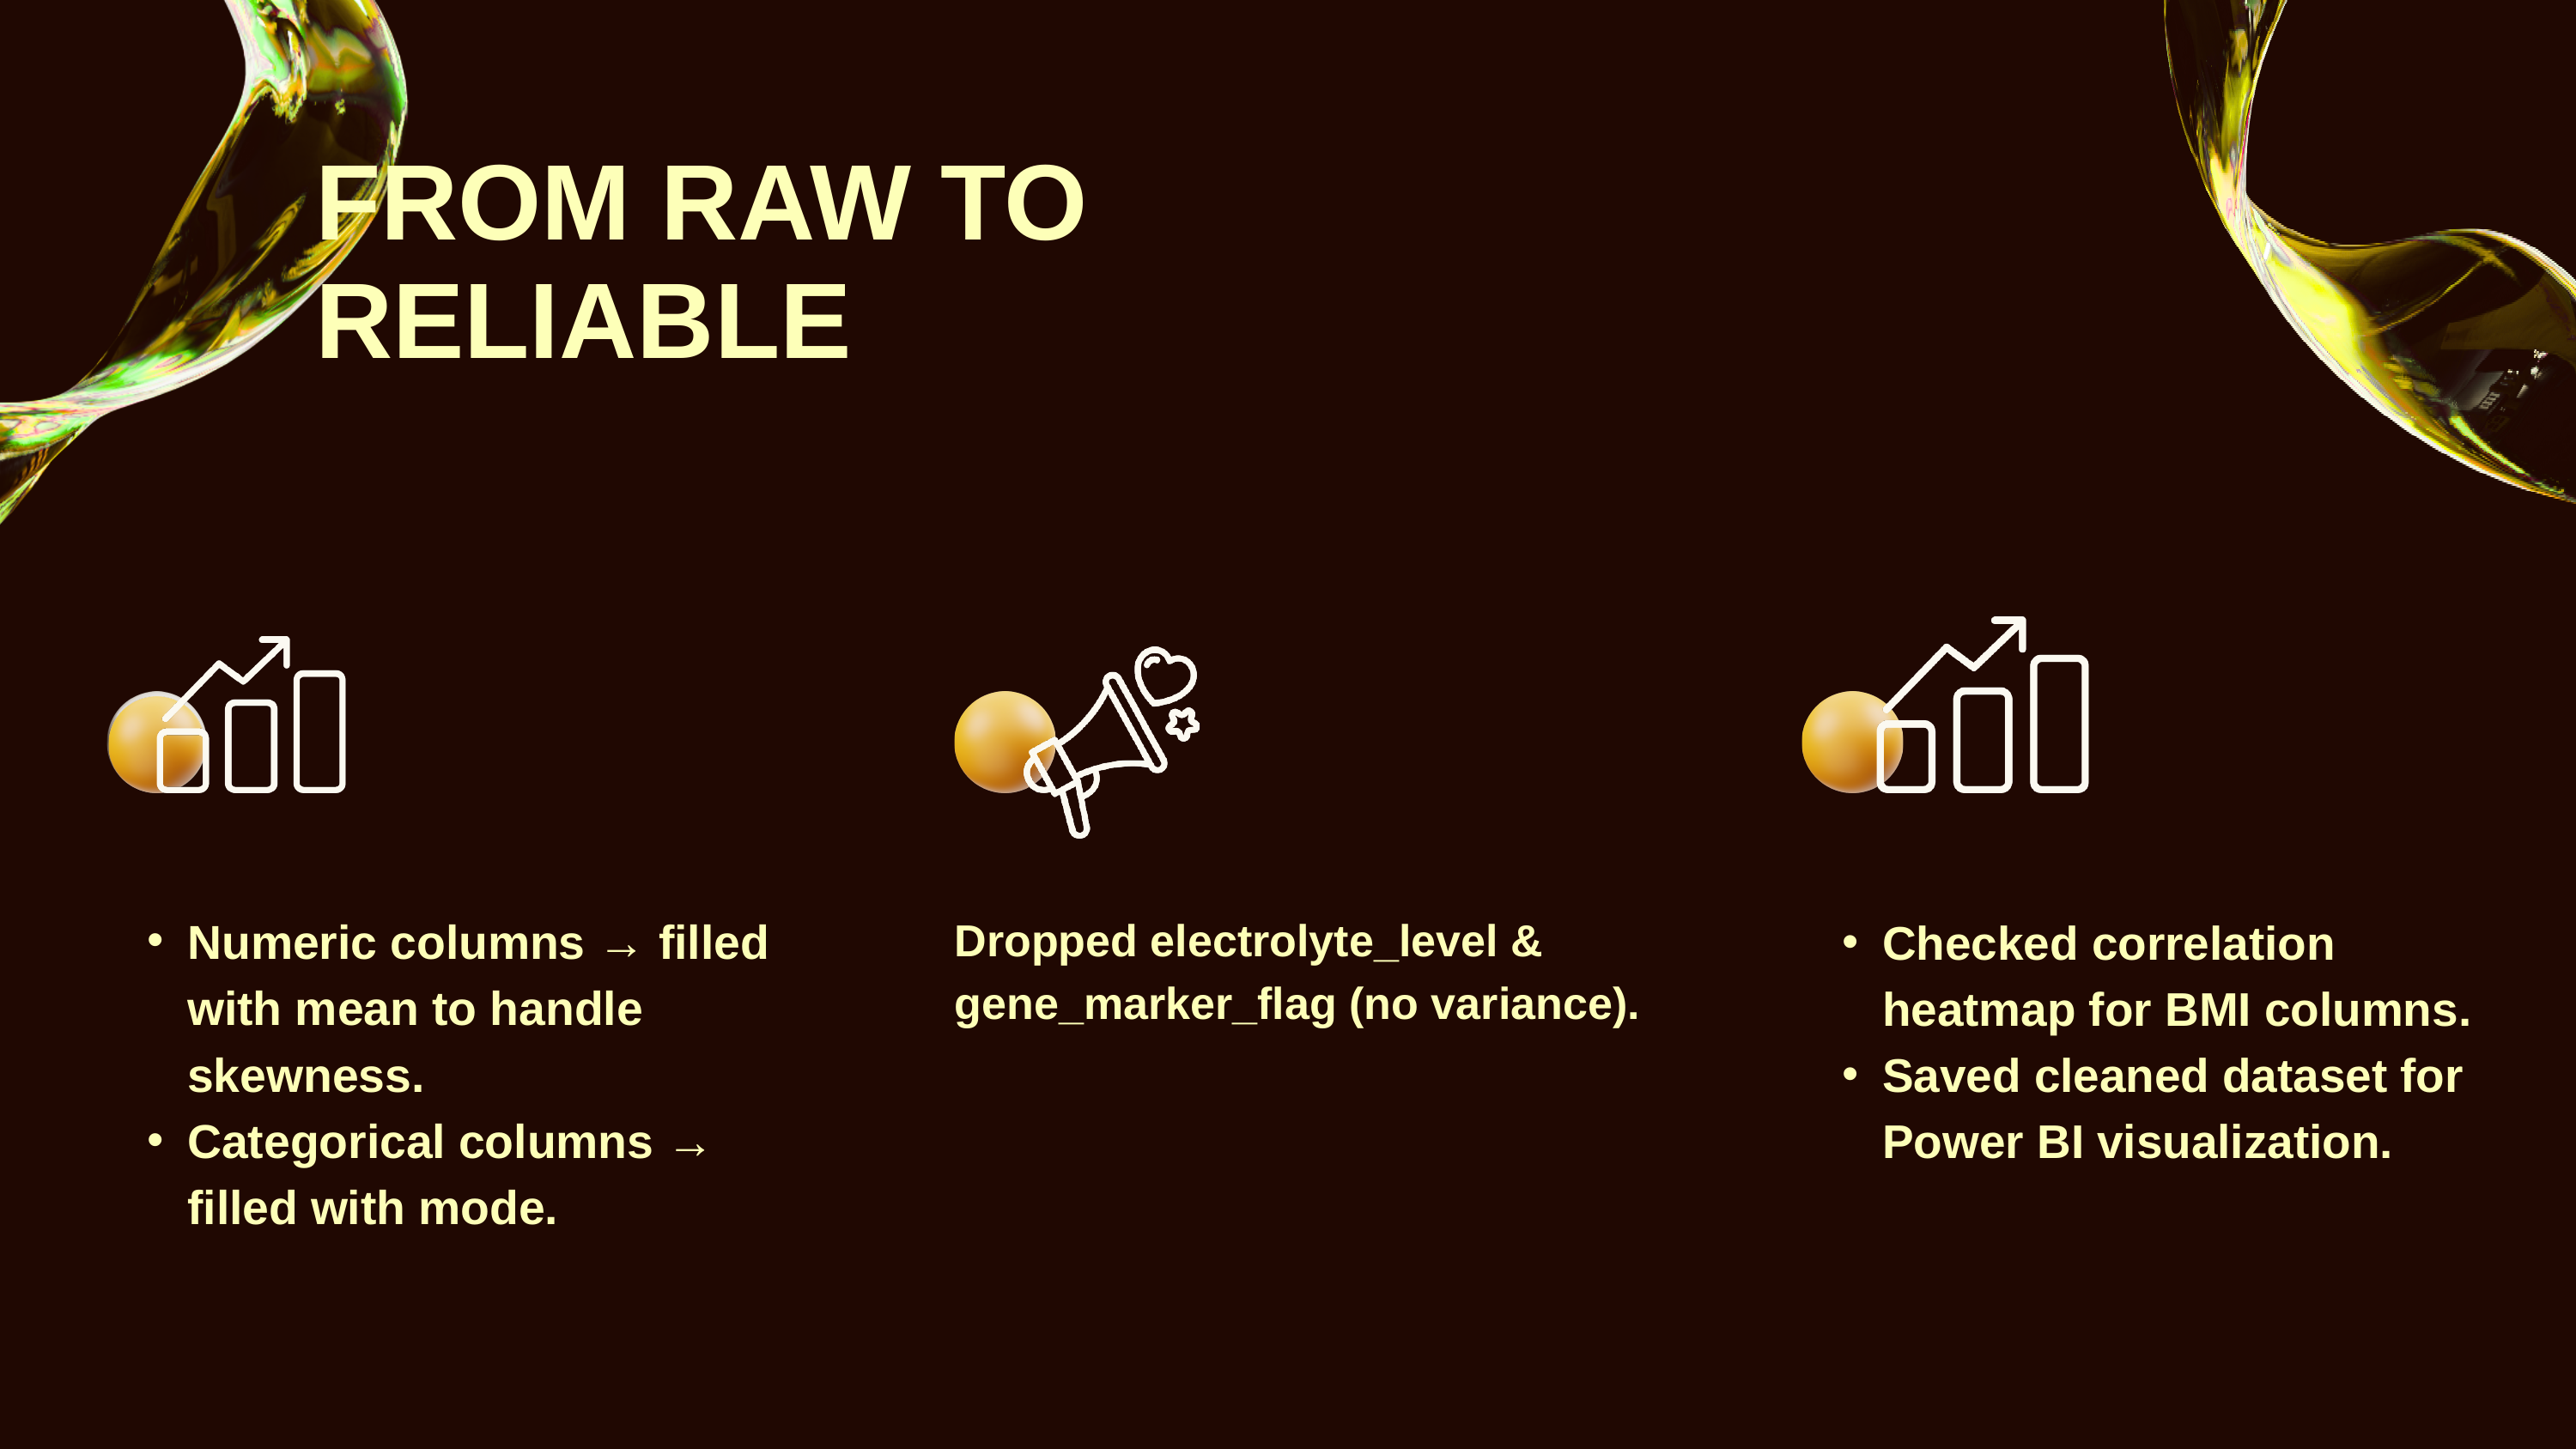

FROM RAW TO RELIABLE

Numeric columns → filled with mean to handle skewness.
Categorical columns → filled with mode.

Dropped electrolyte_level & gene_marker_flag (no variance).
Checked correlation heatmap for BMI columns.
Saved cleaned dataset for Power BI visualization.